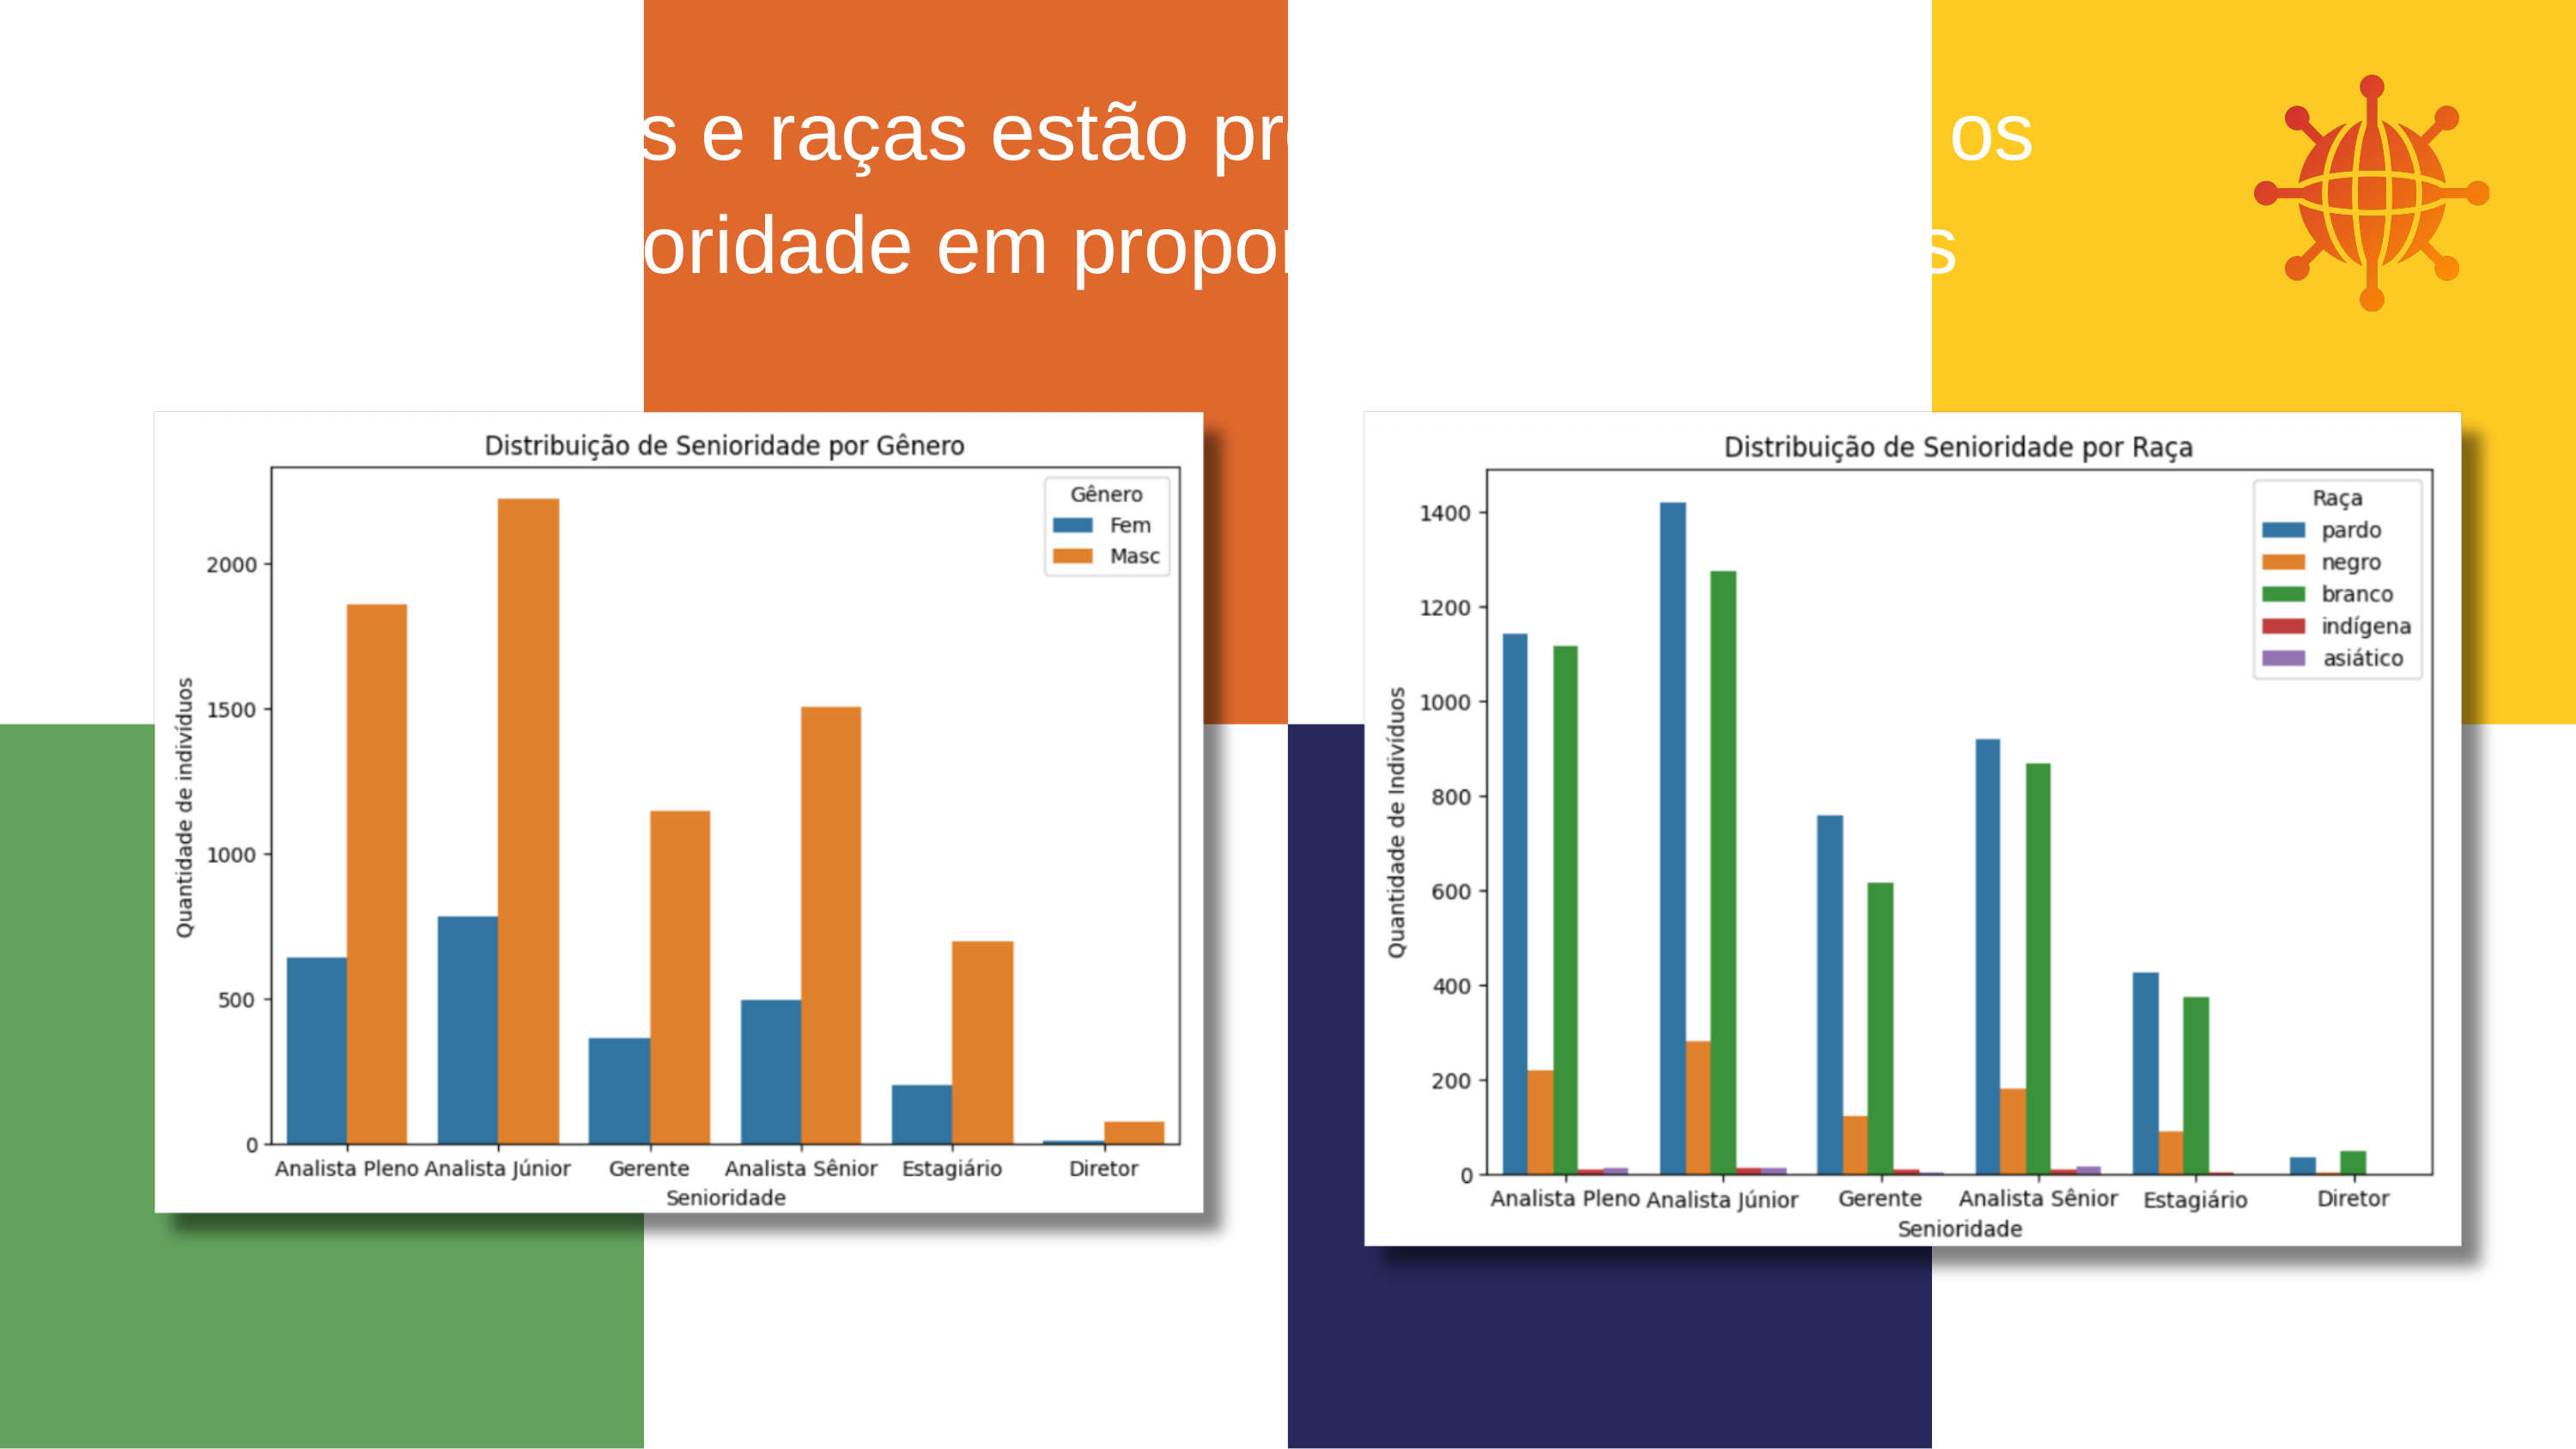

Todos gêneros e raças estão presentes em todos os níveis de senioridade em proporções equivalentes